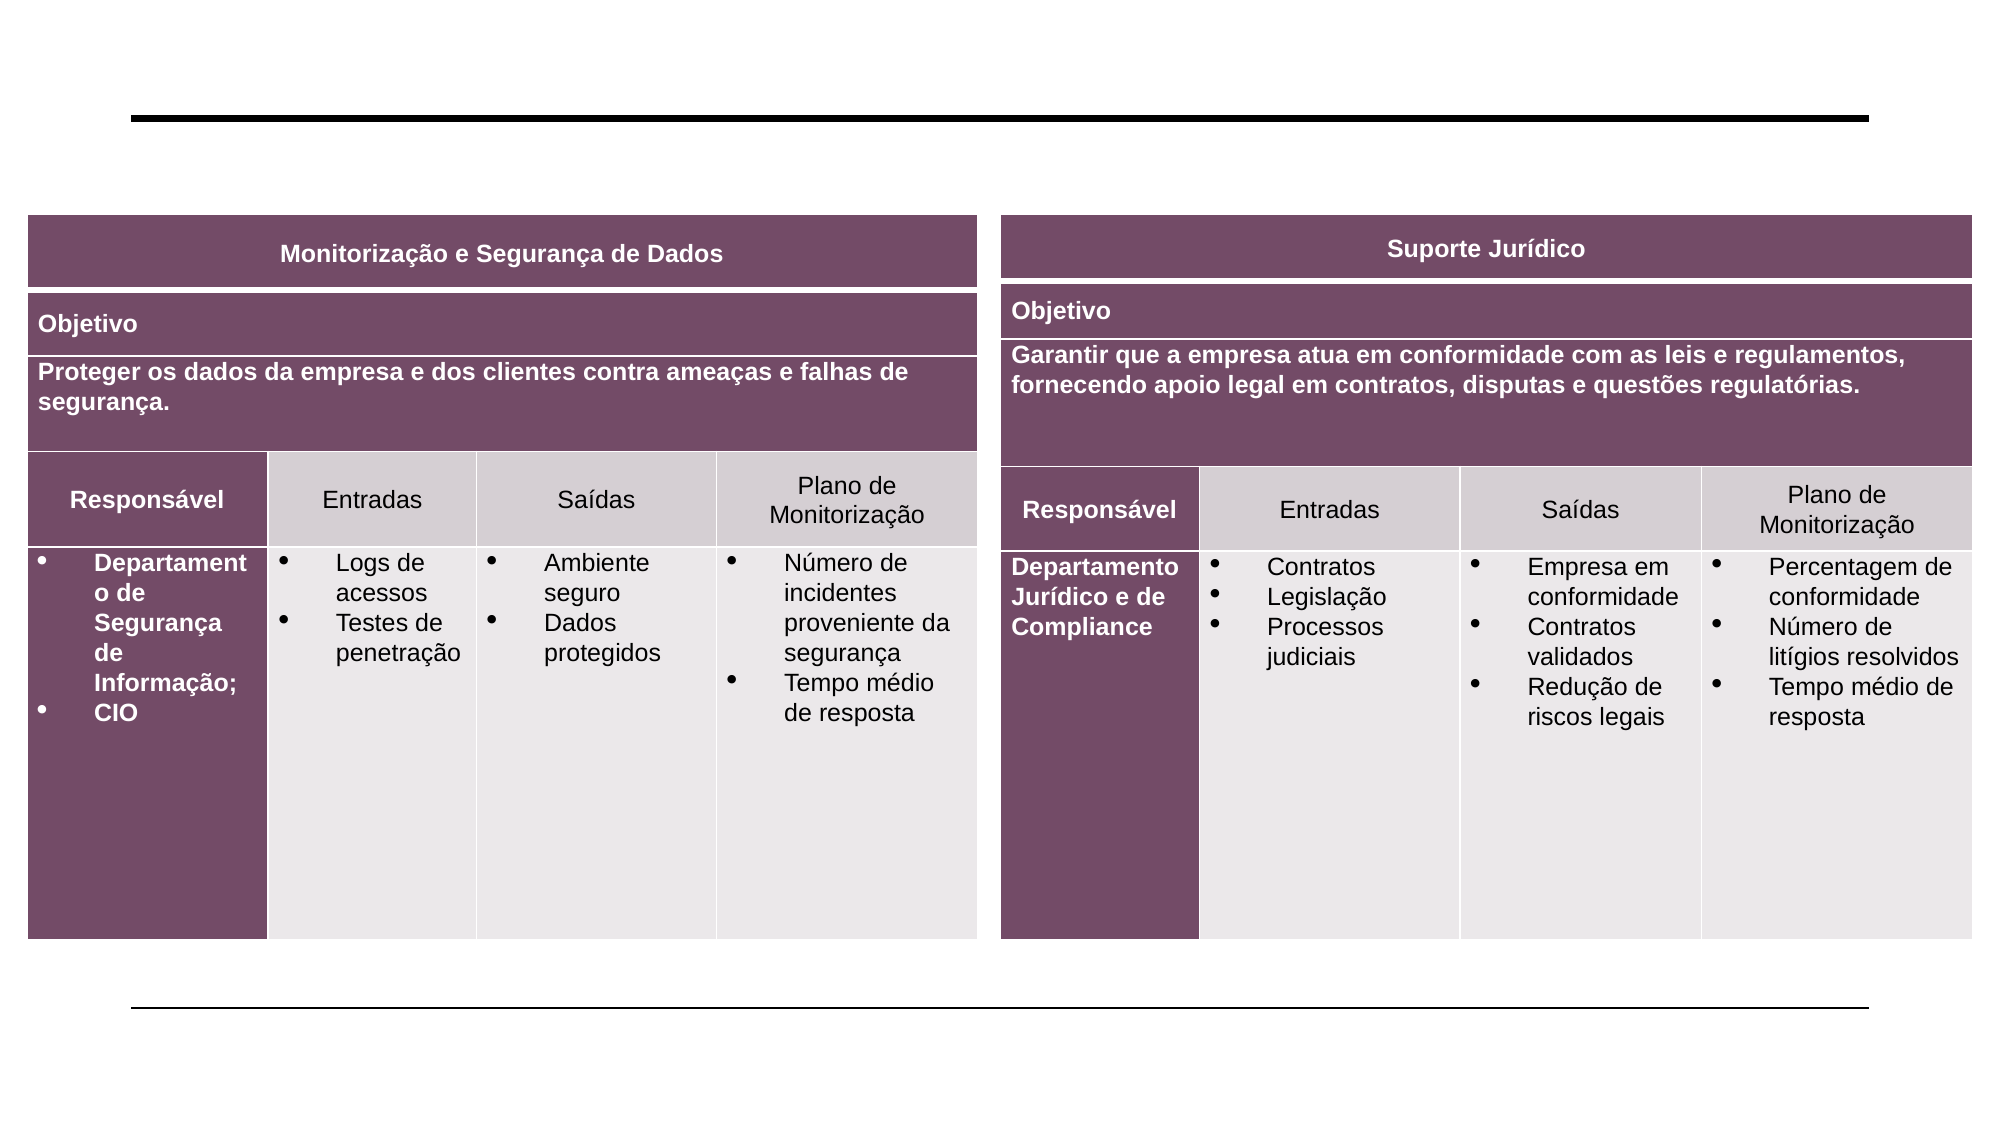

| Monitorização e Segurança de Dados |  |  |  |
| --- | --- | --- | --- |
| Objetivo |  |  |  |
| Proteger os dados da empresa e dos clientes contra ameaças e falhas de segurança. |  |  |  |
| Responsável | Entradas | Saídas | Plano de Monitorização |
| Departamento de Segurança de Informação; CIO | Logs de acessos Testes de penetração | Ambiente seguro Dados protegidos | Número de incidentes proveniente da segurança Tempo médio de resposta |
| Suporte Jurídico |  |  |  |
| --- | --- | --- | --- |
| Objetivo |  |  |  |
| Garantir que a empresa atua em conformidade com as leis e regulamentos, fornecendo apoio legal em contratos, disputas e questões regulatórias. |  |  |  |
| Responsável | Entradas | Saídas | Plano de Monitorização |
| Departamento Jurídico e de Compliance | Contratos Legislação Processos judiciais | Empresa em conformidade Contratos validados Redução de riscos legais | Percentagem de conformidade Número de litígios resolvidos Tempo médio de resposta |